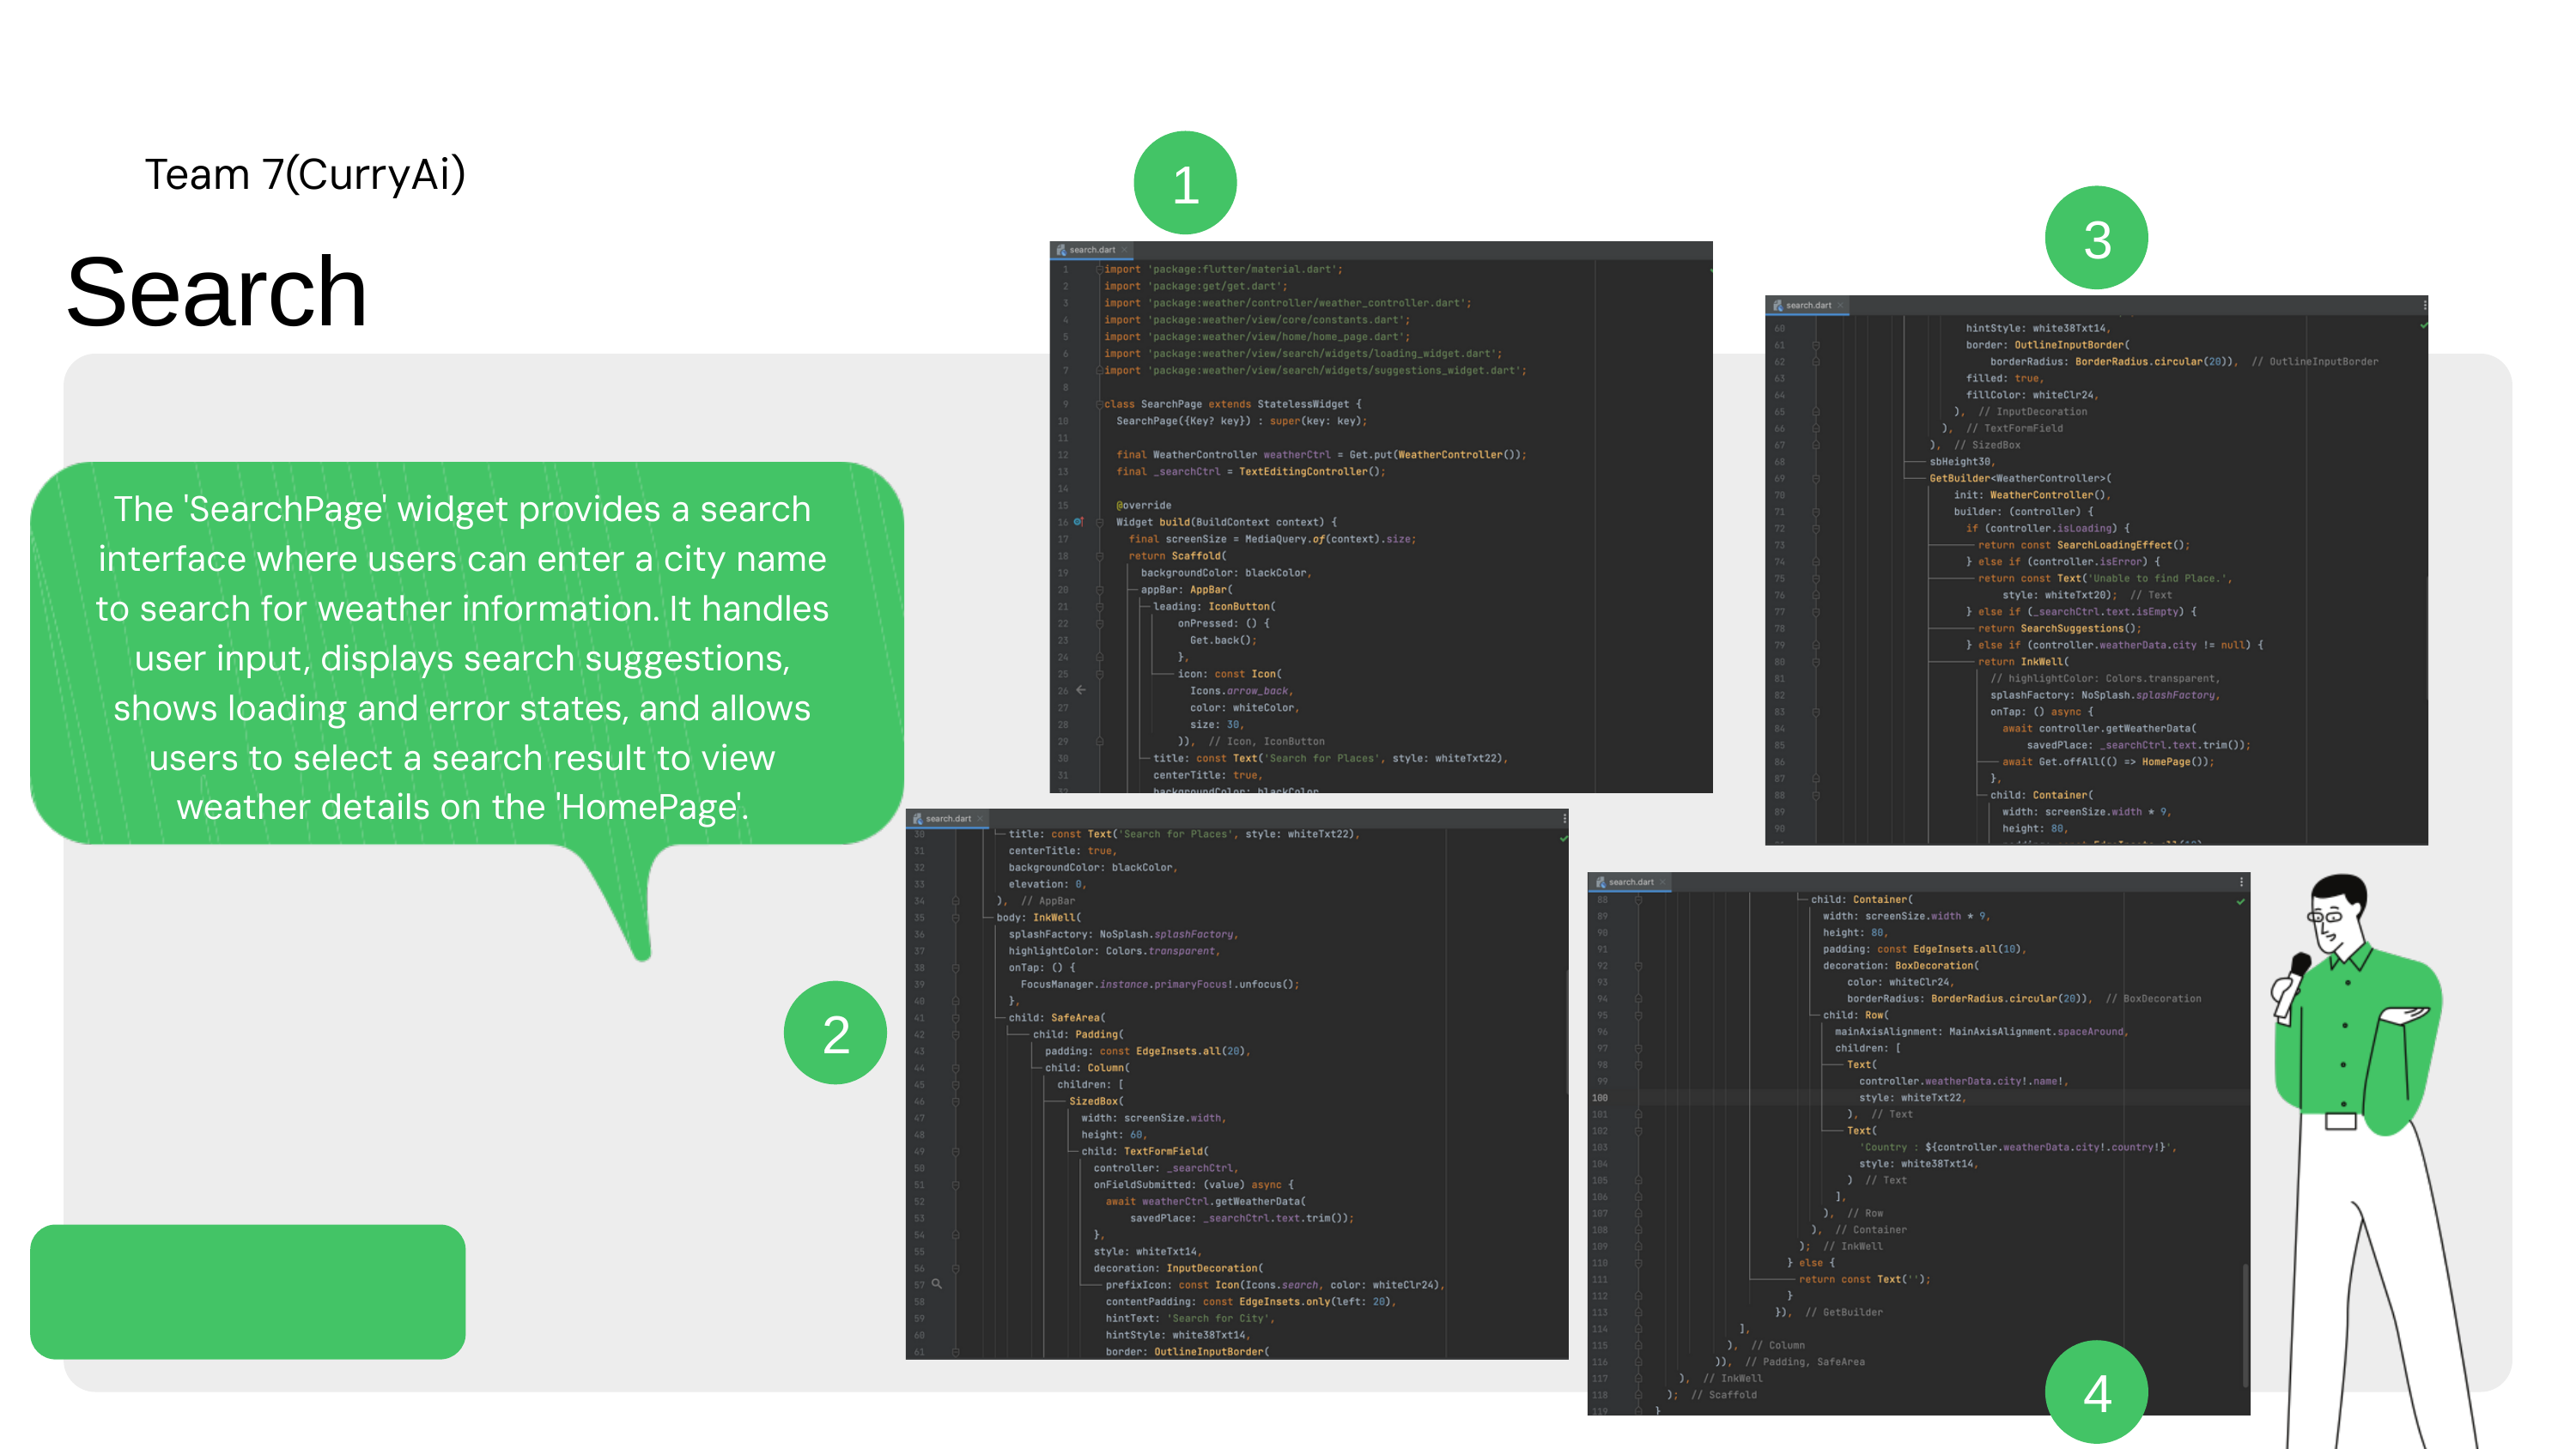

1
Team 7(CurryAi)

3
Search

The 'SearchPage' widget provides a search interface where users can enter a city name to search for weather information. It handles user input, displays search suggestions, shows loading and error states, and allows users to select a search result to view weather details on the 'HomePage'.

2

4